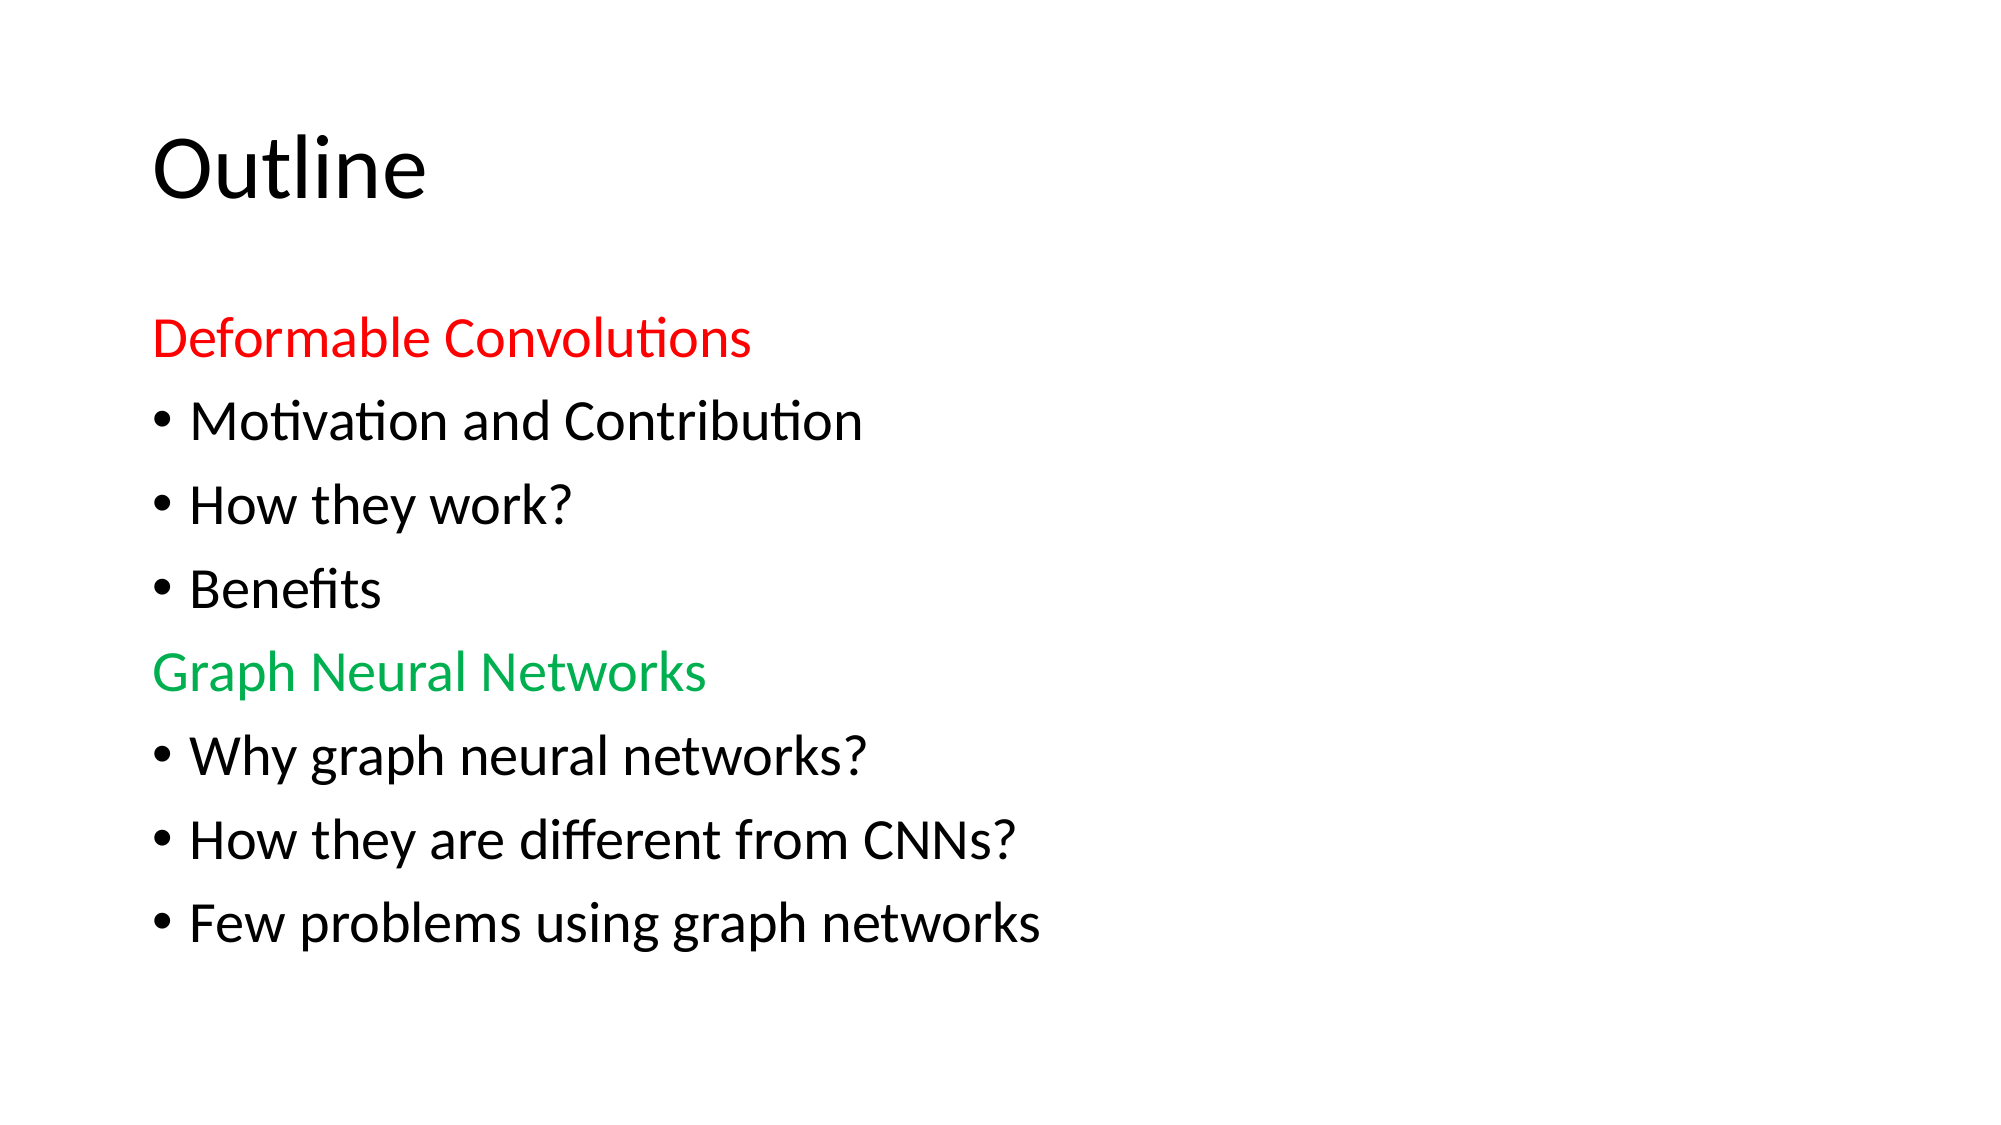

# Outline
Deformable Convolutions
Motivation and Contribution
How they work?
Benefits
Graph Neural Networks
Why graph neural networks?
How they are different from CNNs?
Few problems using graph networks